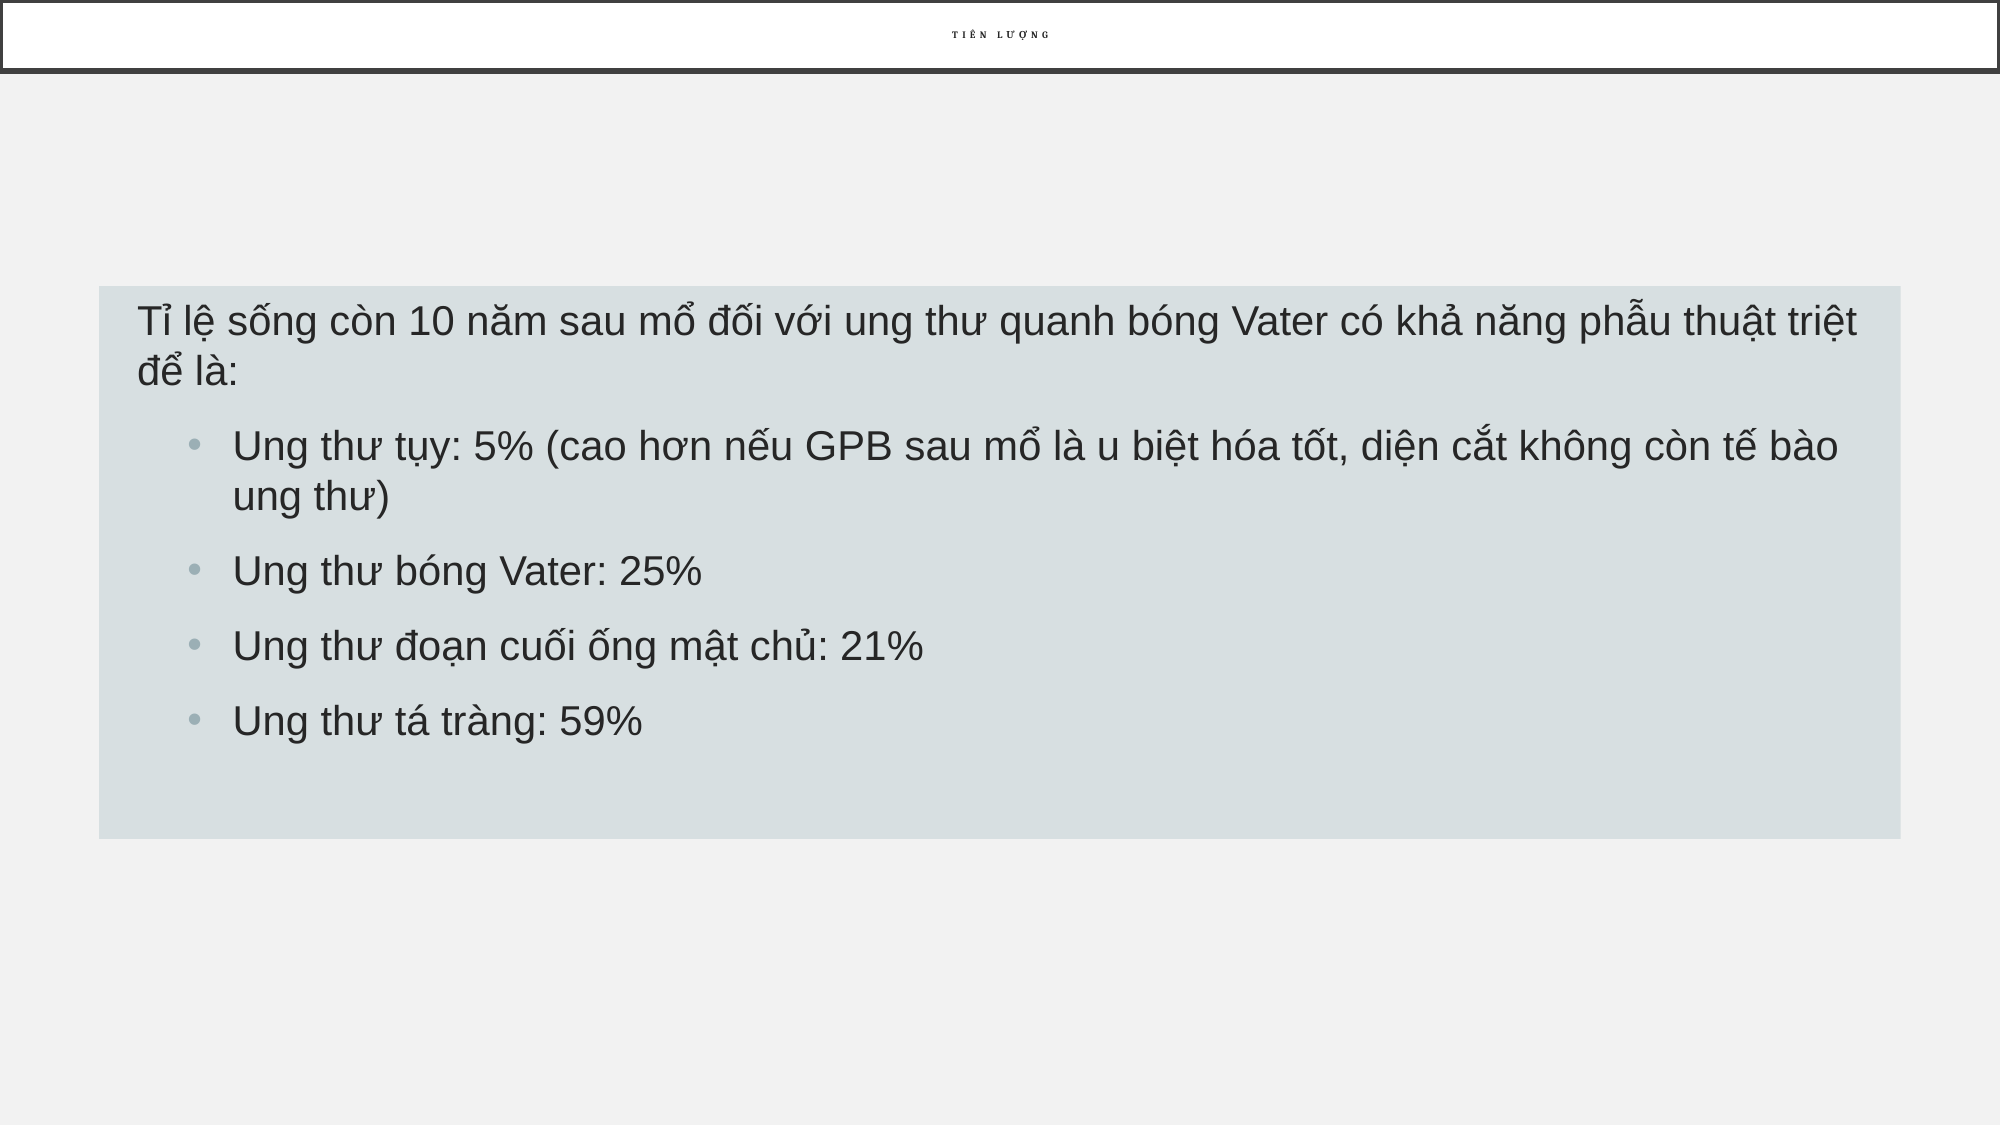

# Tiên lượng
Tỉ lệ sống còn 10 năm sau mổ đối với ung thư quanh bóng Vater có khả năng phẫu thuật triệt để là:
Ung thư tụy: 5% (cao hơn nếu GPB sau mổ là u biệt hóa tốt, diện cắt không còn tế bào ung thư)
Ung thư bóng Vater: 25%
Ung thư đoạn cuối ống mật chủ: 21%
Ung thư tá tràng: 59%